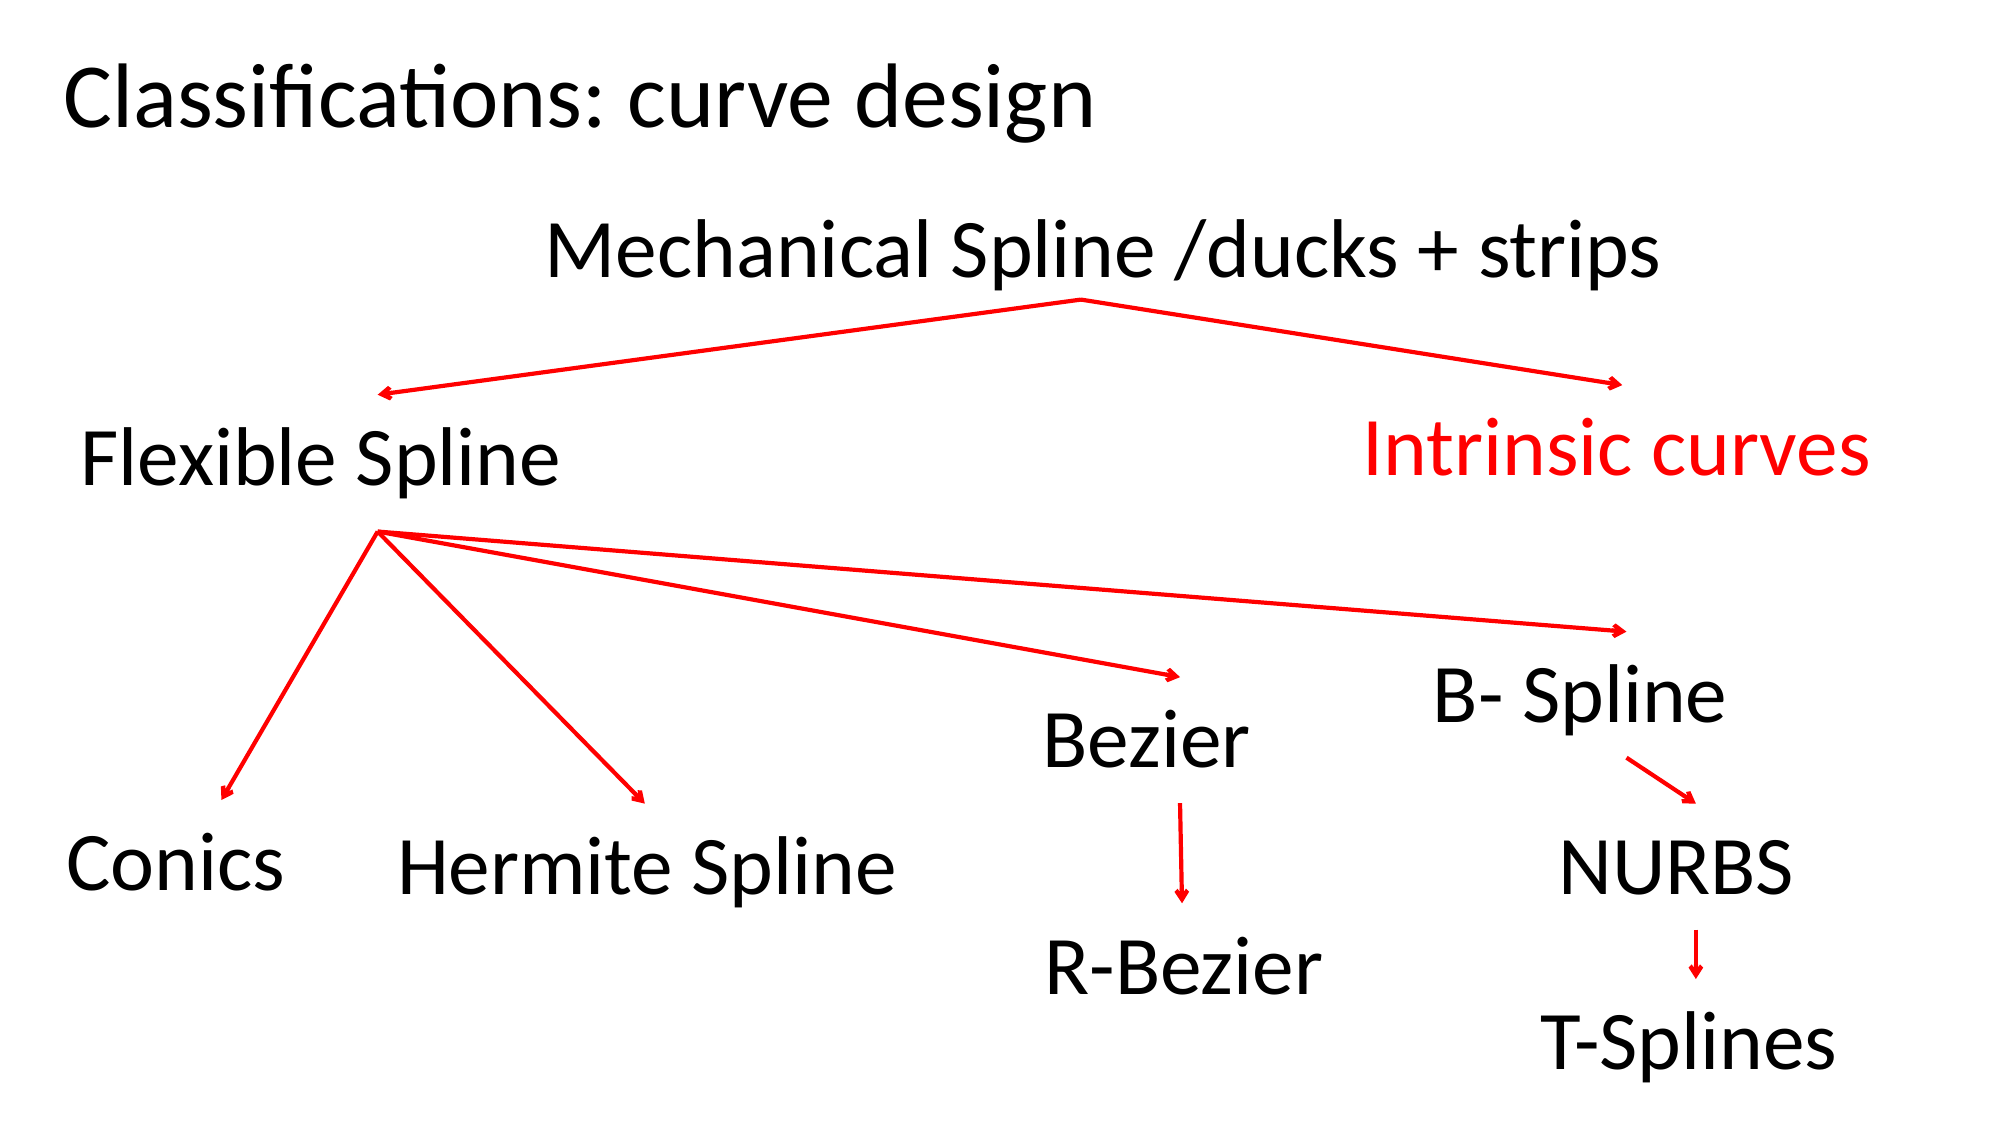

# Classifications: curve design
  Mechanical Spline /ducks + strips
Intrinsic curves
Flexible Spline
B- Spline
Bezier
Conics
Hermite Spline
NURBS
R-Bezier
T-Splines